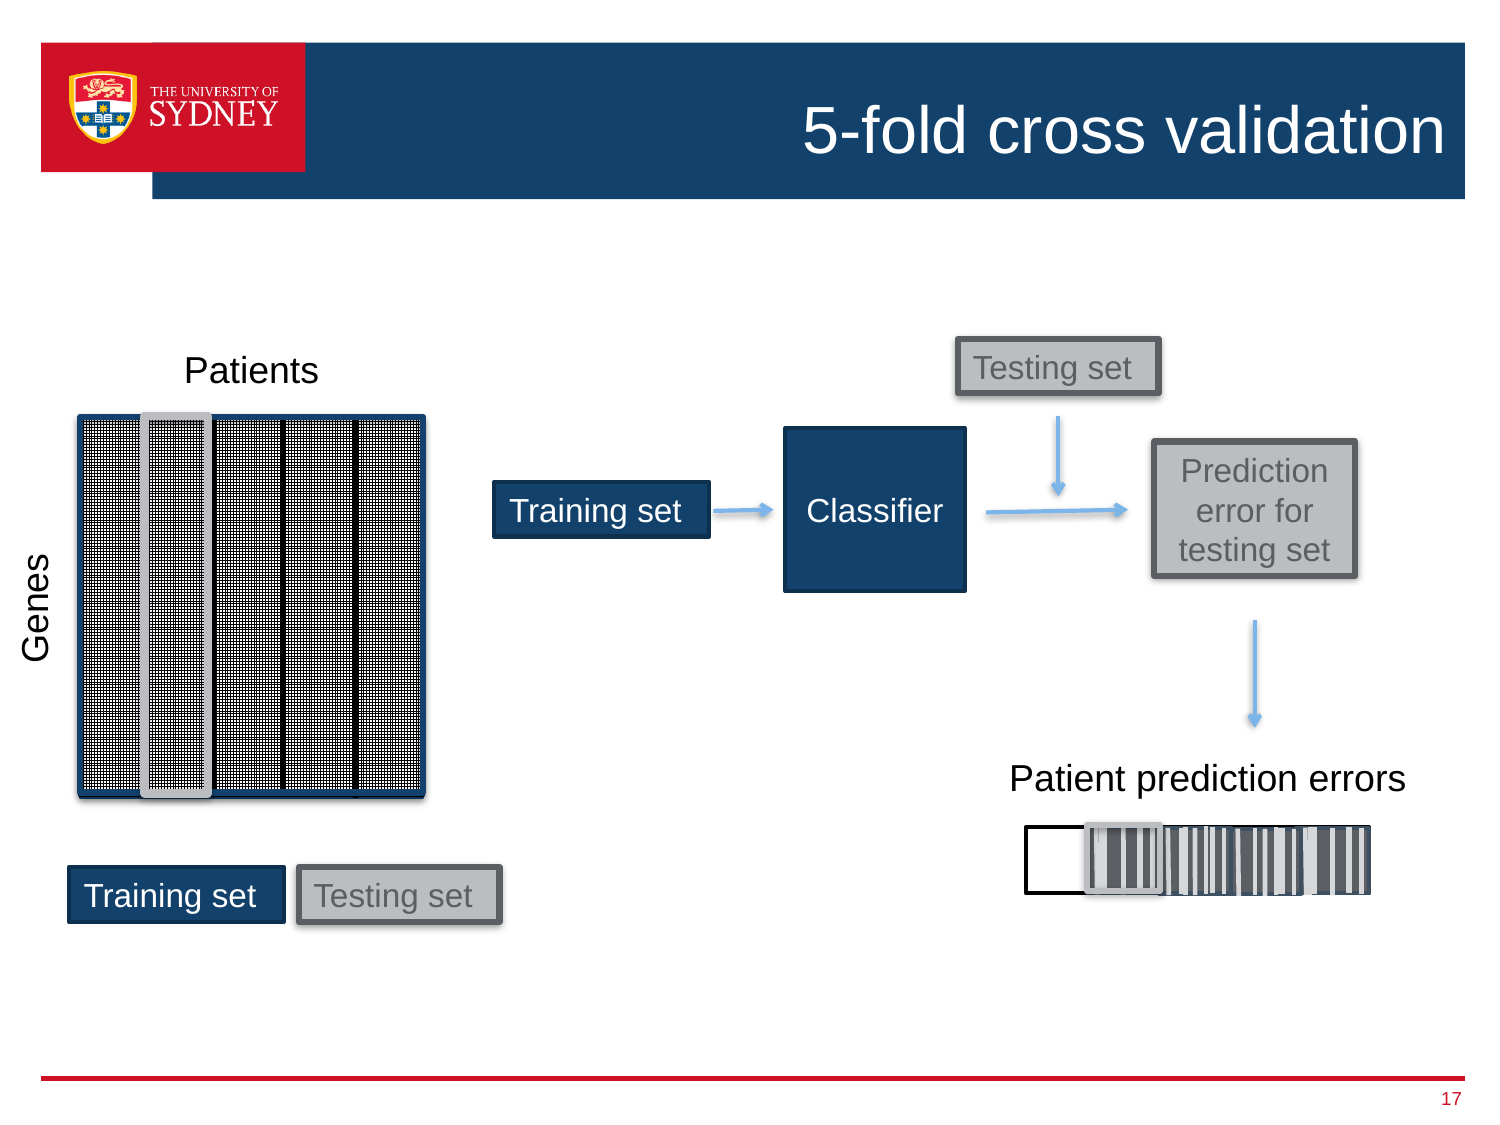

# 5-fold cross validation
Patients
Testing set

Classifier
Prediction error for testing set
Training set
Genes
Patient prediction errors

Training set
Testing set
17